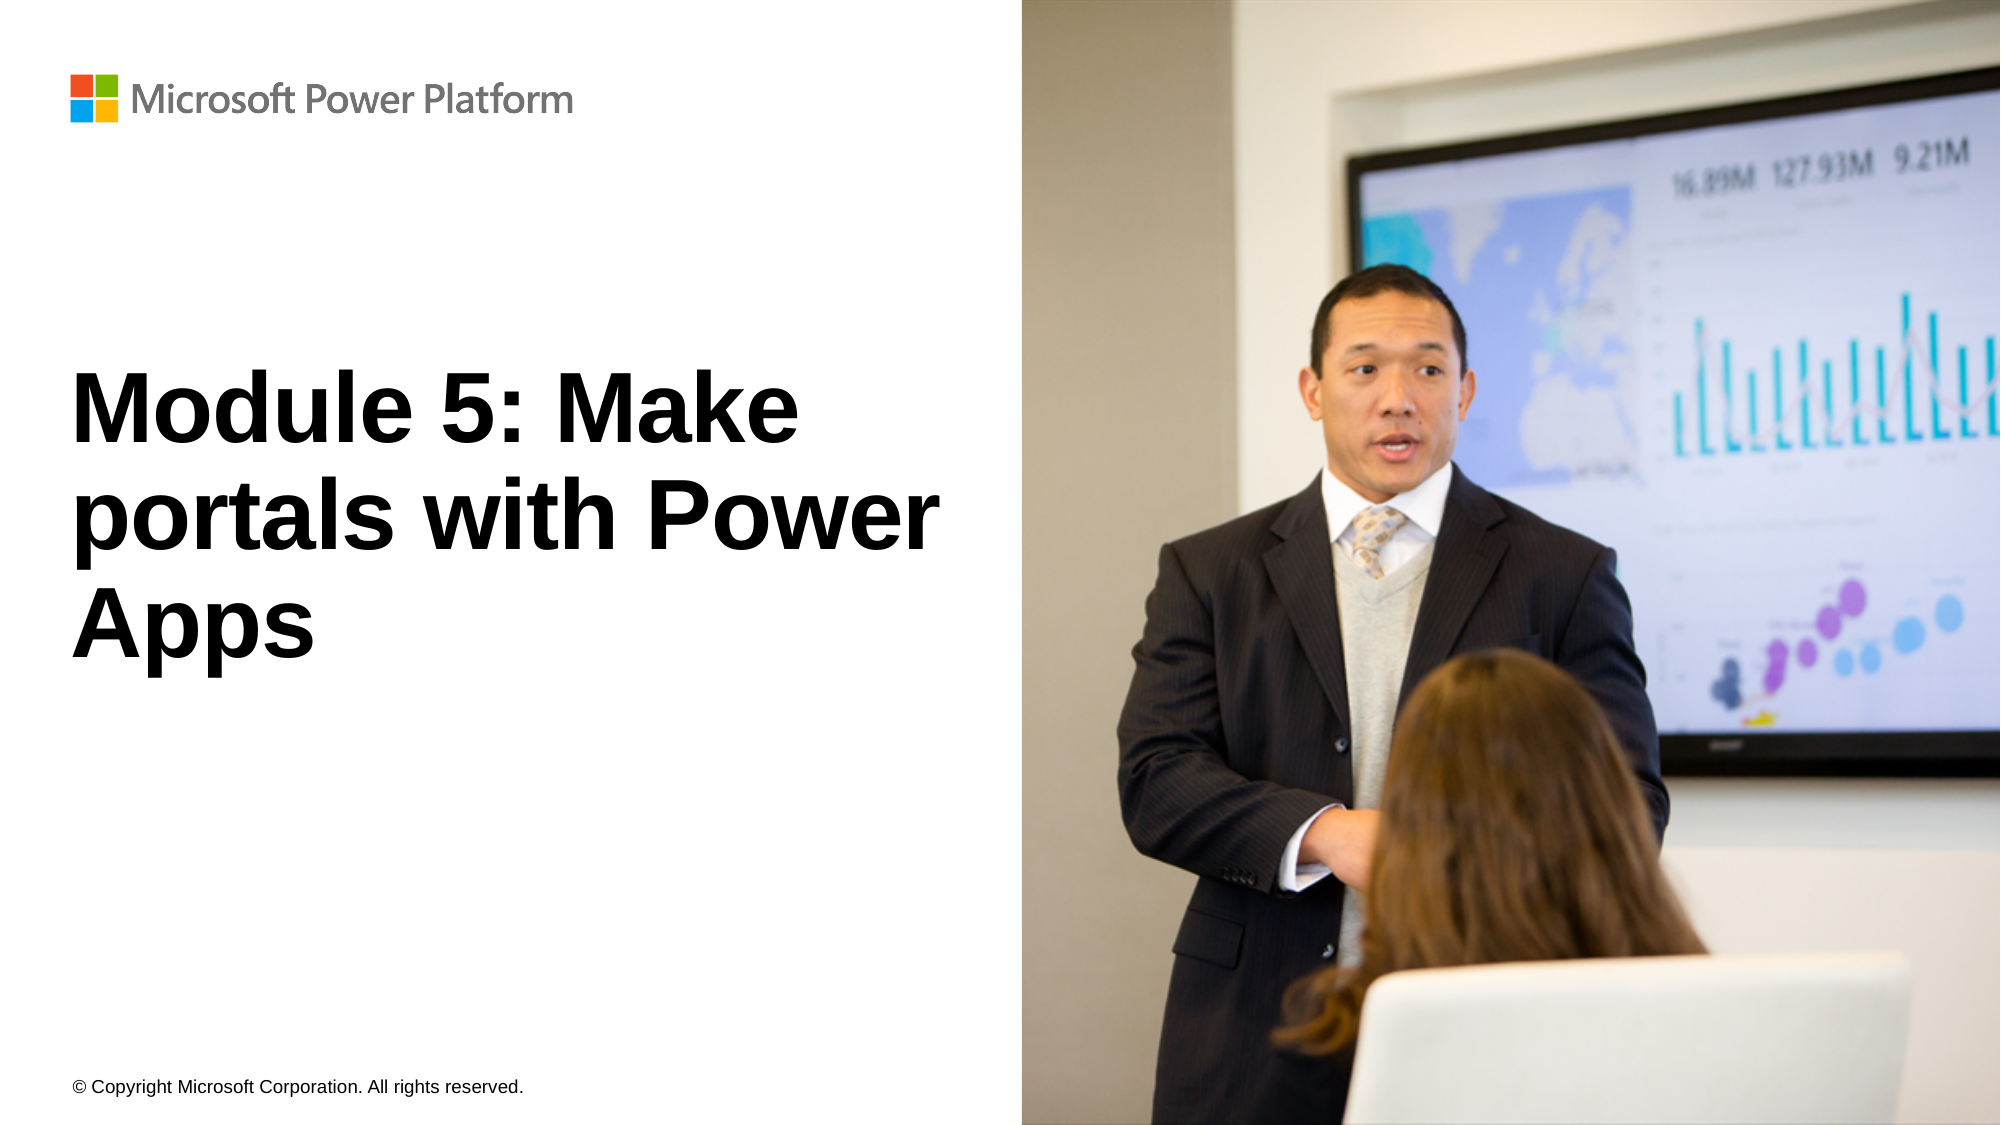

# Module 5: Make portals with Power Apps